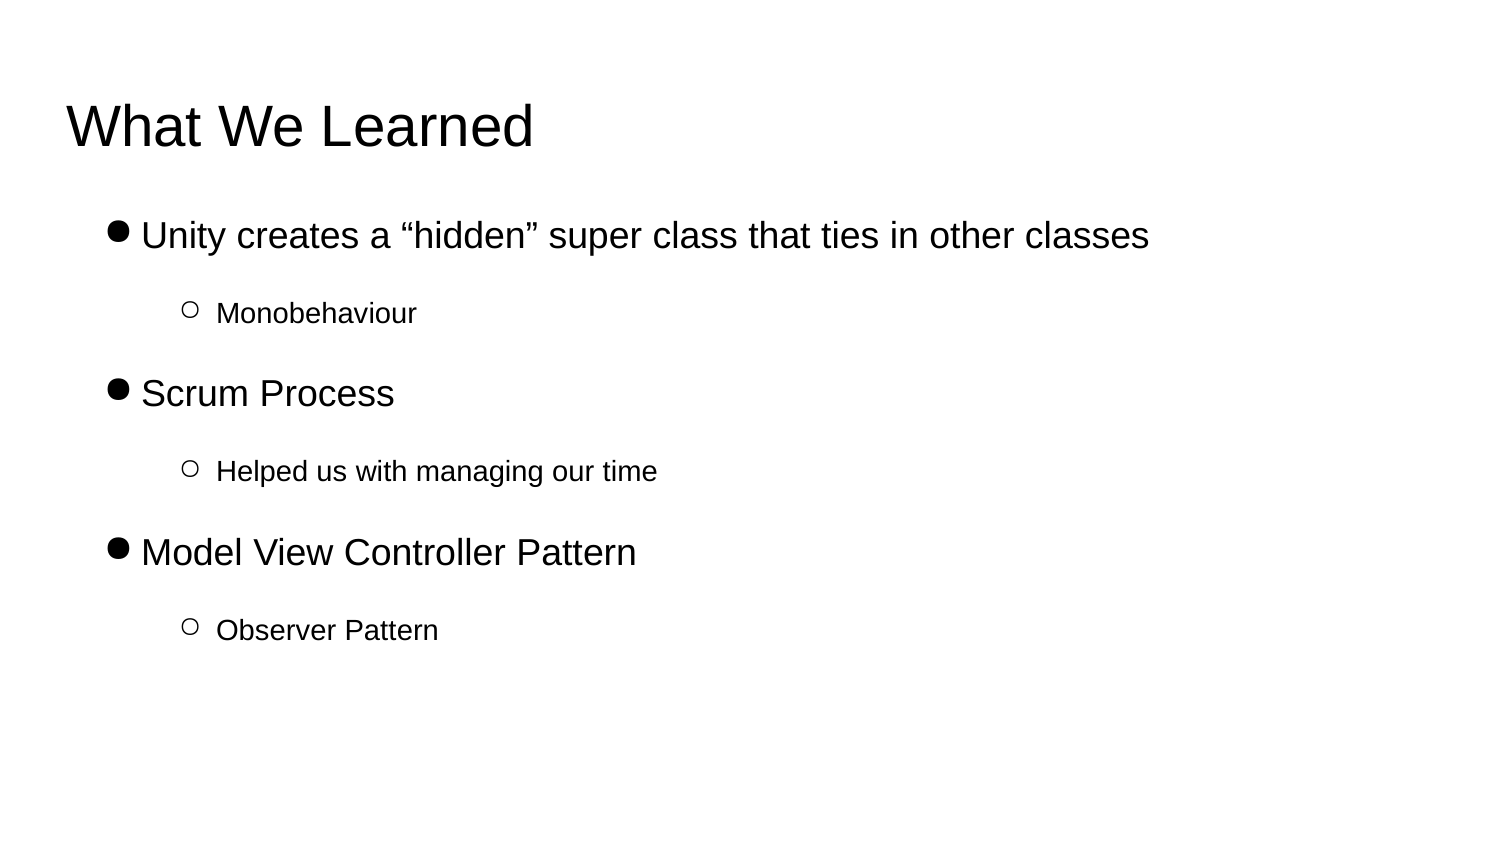

# What We Learned
Unity creates a “hidden” super class that ties in other classes
Monobehaviour
Scrum Process
Helped us with managing our time
Model View Controller Pattern
Observer Pattern